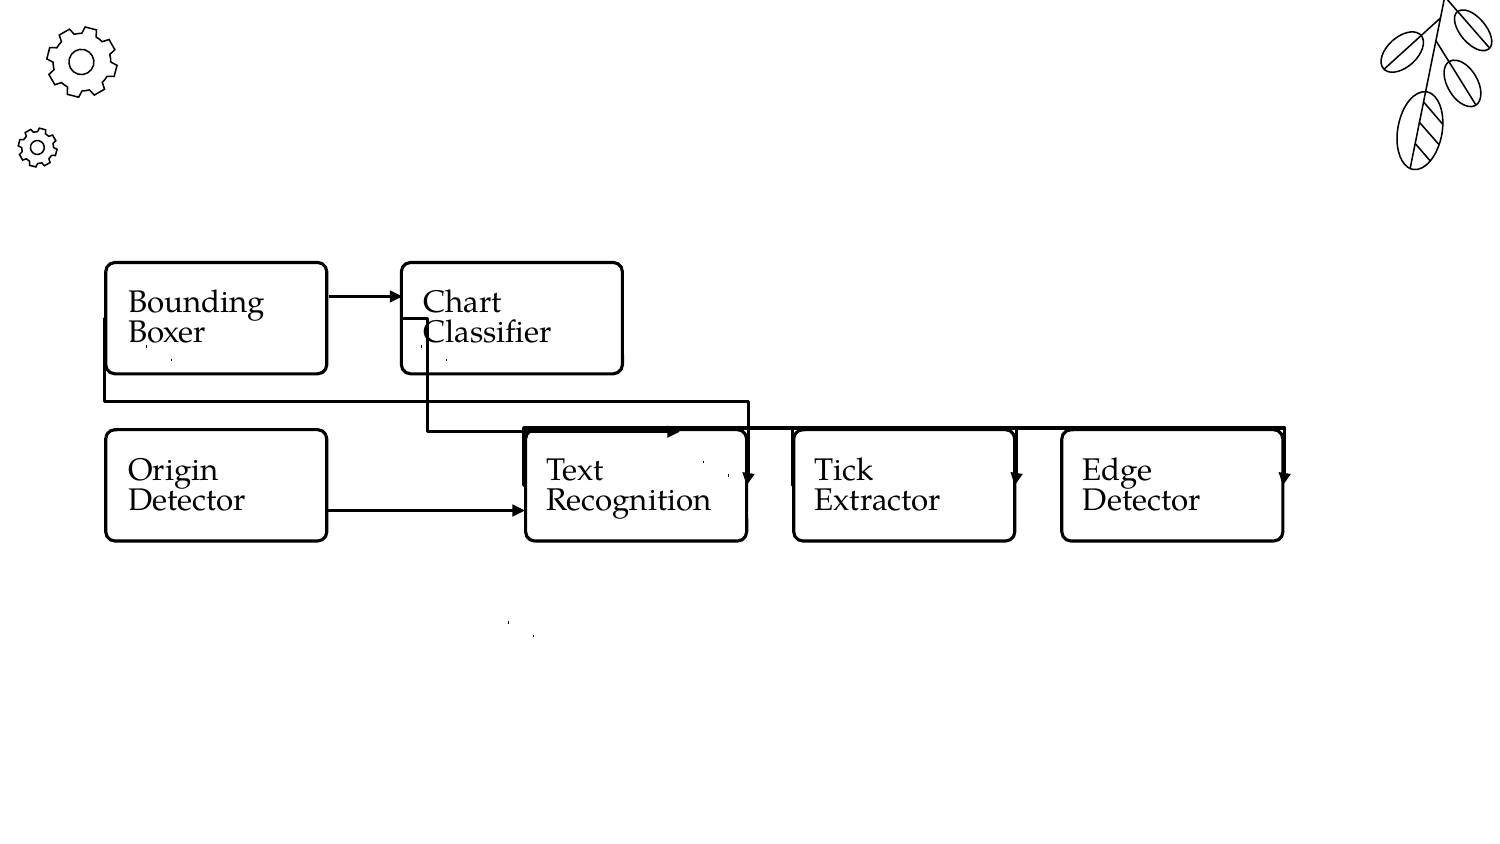

Chart Classifier
# Bounding Boxer

Tick Extractor
Edge Detector
Origin Detector
Text Recognition